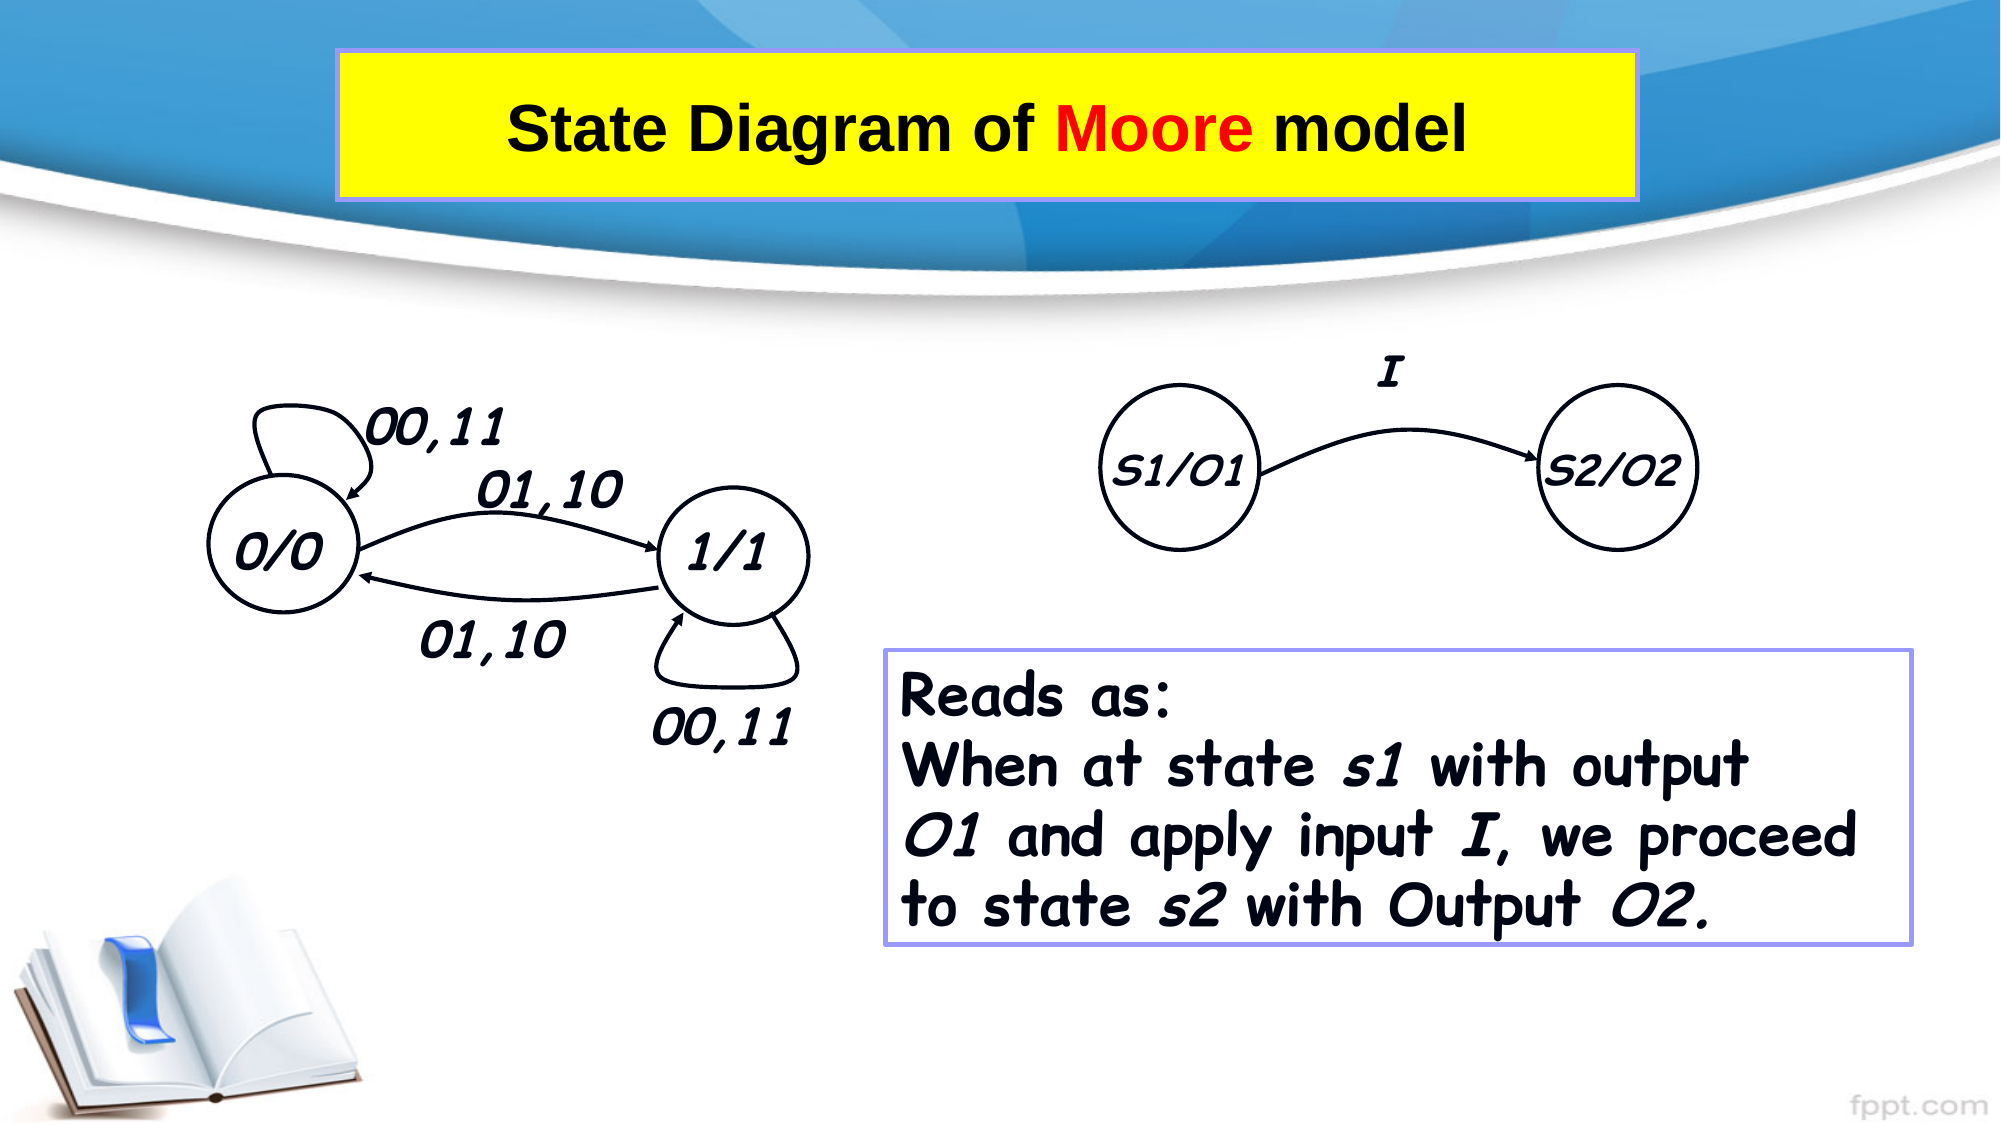

# State Diagram of Moore model
I

S1/O1
S2/O2
00,11

01,10

0/0

1/1

01,10

00,11
Reads as:
When at state s1 with output
O1 and apply input I, we proceed to state s2 with Output O2.